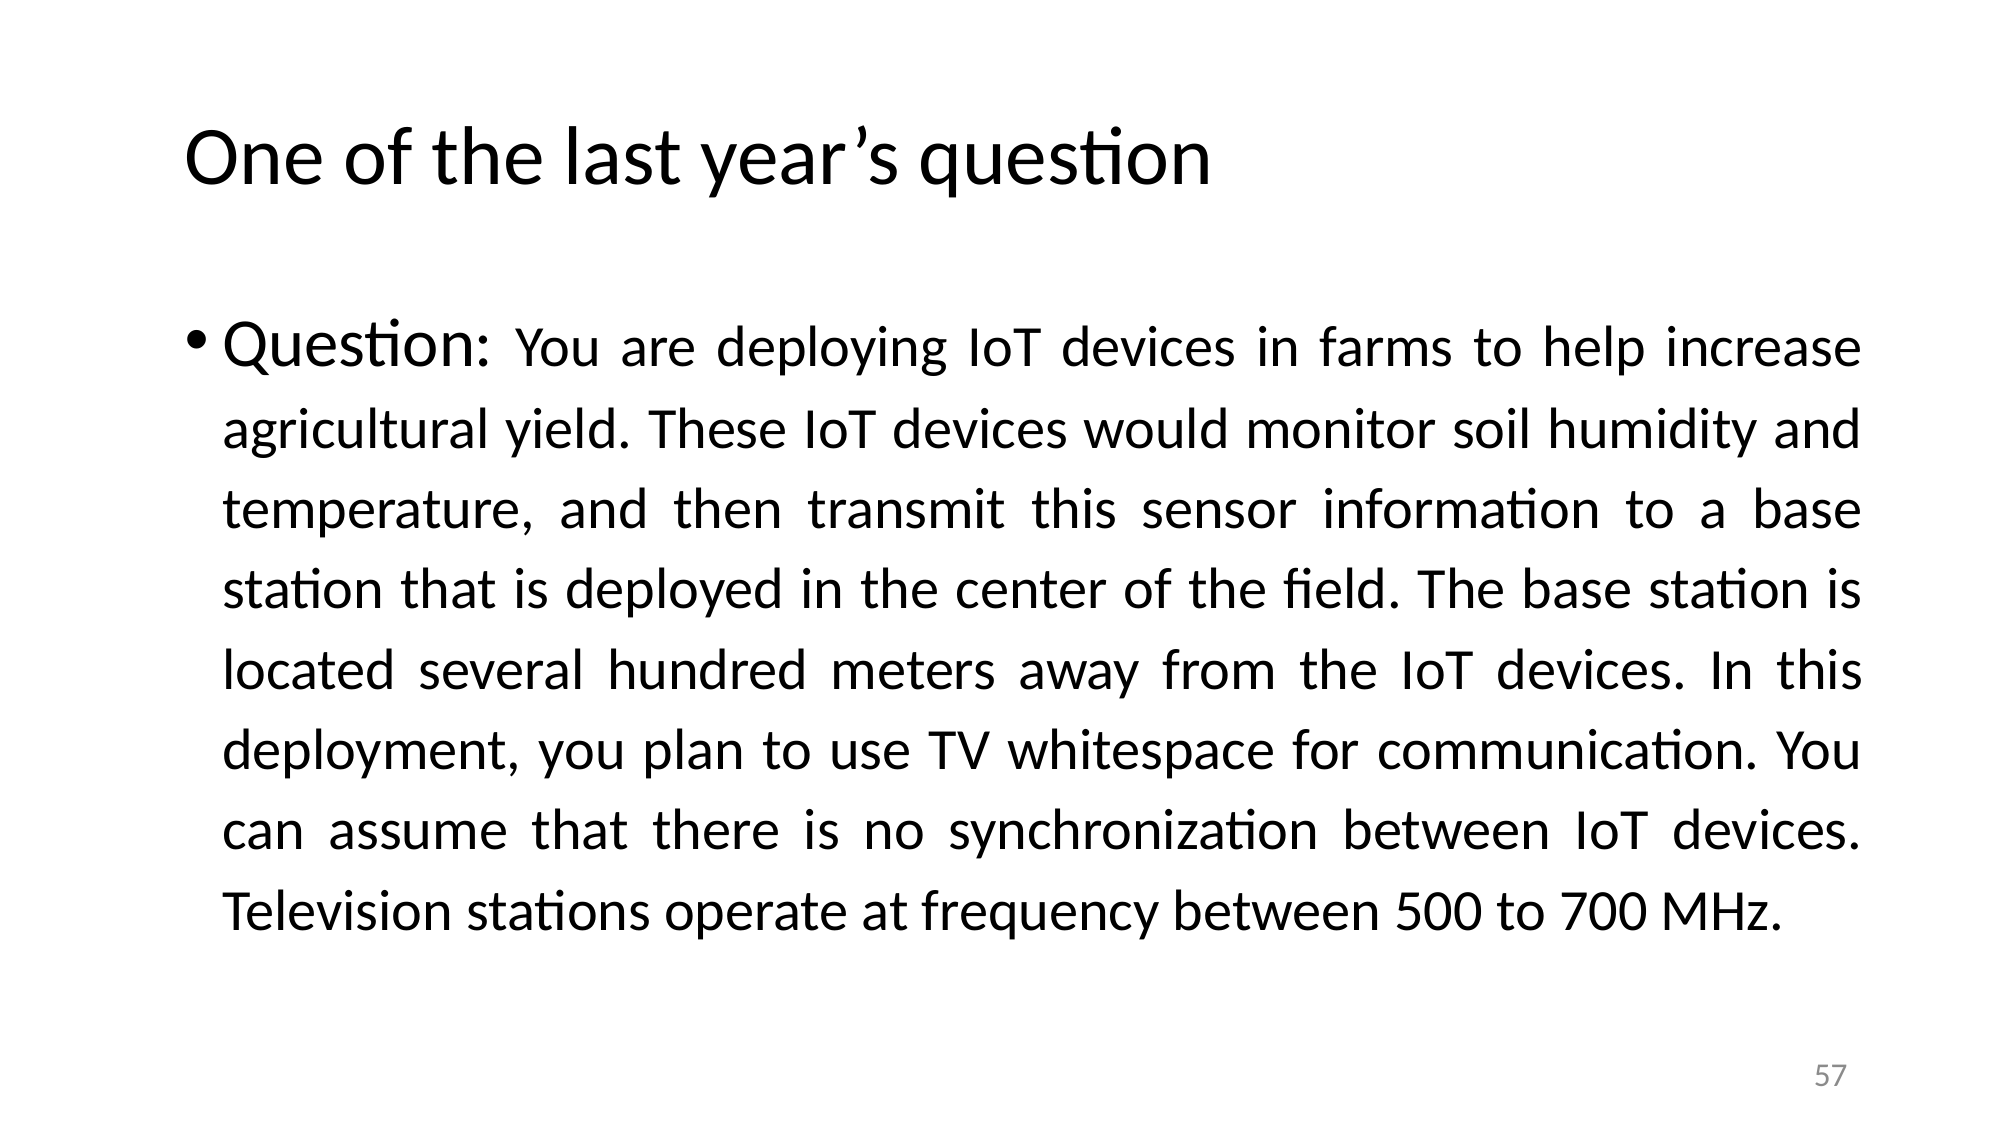

# One of the last year’s question
Question: You are deploying IoT devices in farms to help increase agricultural yield. These IoT devices would monitor soil humidity and temperature, and then transmit this sensor information to a base station that is deployed in the center of the field. The base station is located several hundred meters away from the IoT devices. In this deployment, you plan to use TV whitespace for communication. You can assume that there is no synchronization between IoT devices. Television stations operate at frequency between 500 to 700 MHz.
57